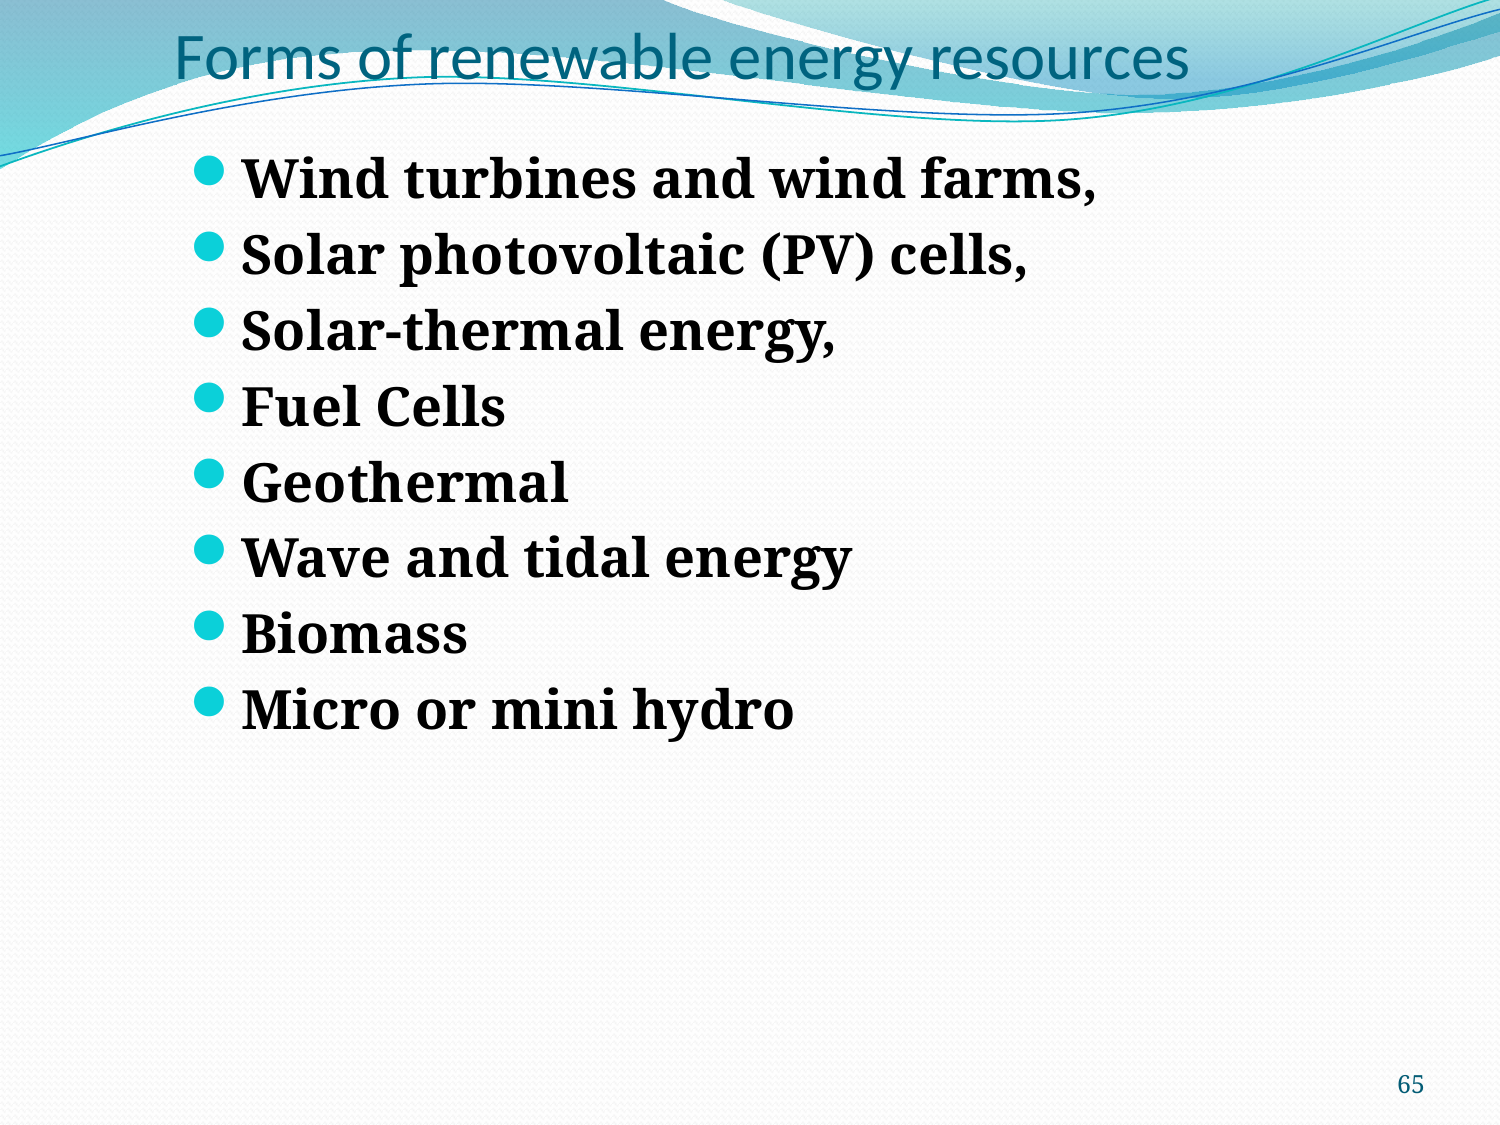

# Forms of renewable energy resources
Wind turbines and wind farms,
Solar photovoltaic (PV) cells,
Solar-thermal energy,
Fuel Cells
Geothermal
Wave and tidal energy
Biomass
Micro or mini hydro
65